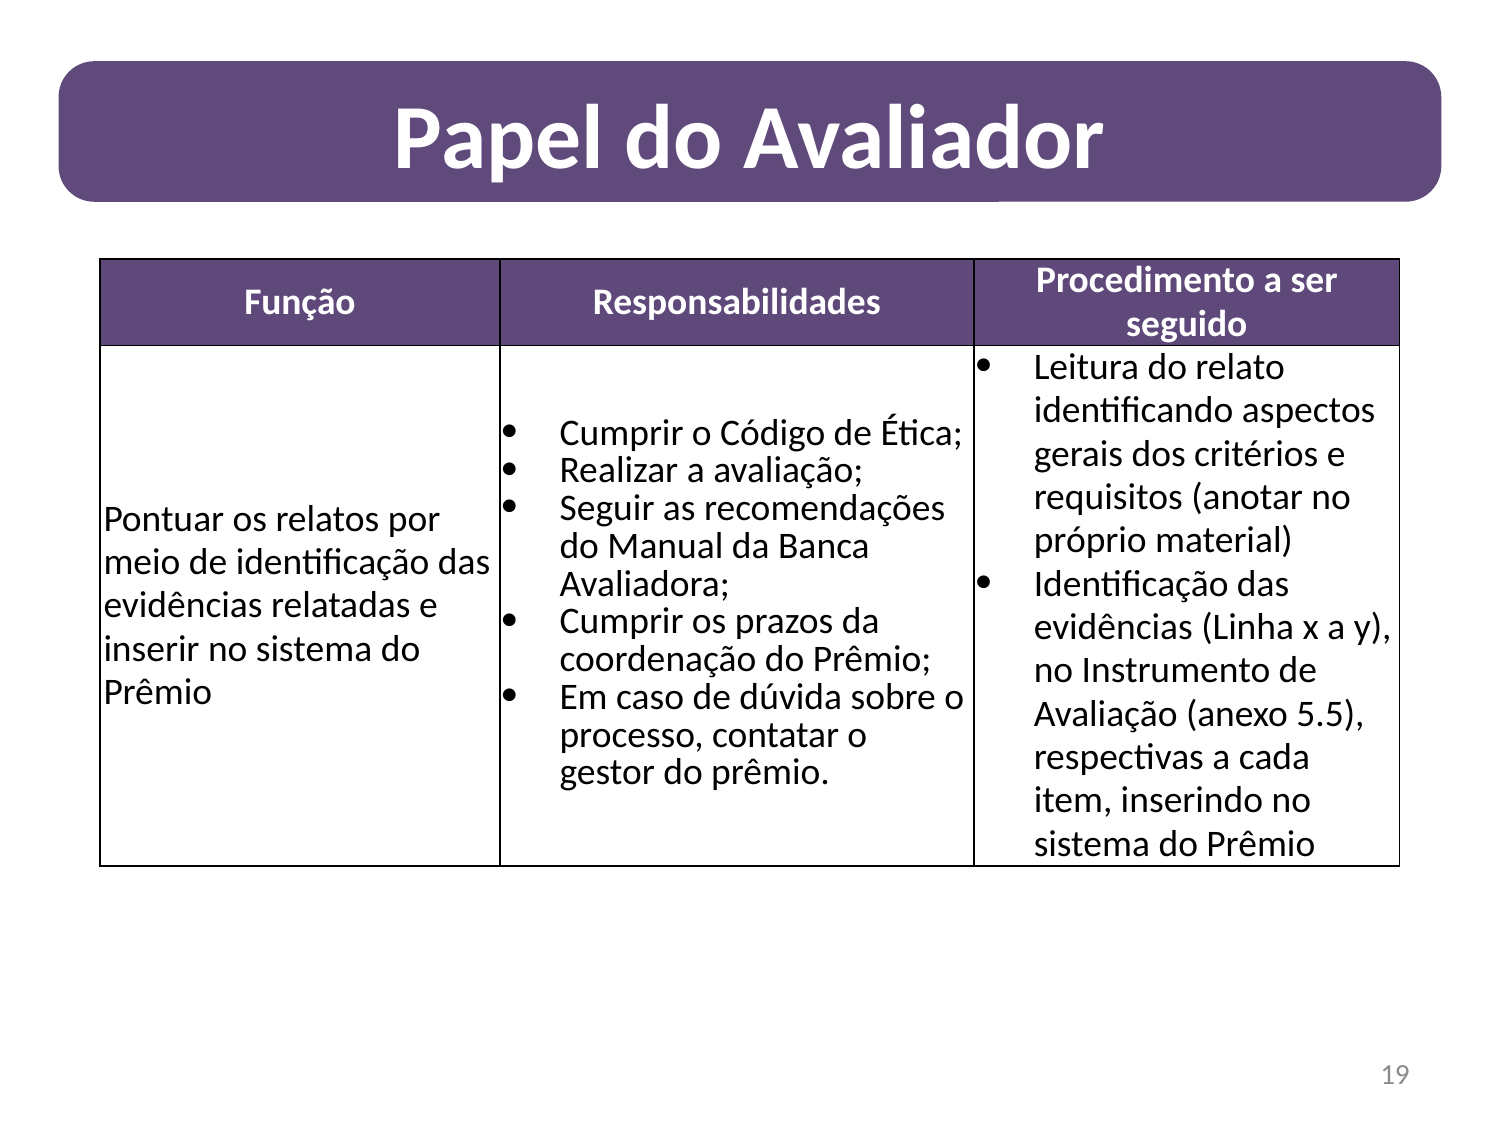

Papel do Avaliador
| Função | Responsabilidades | Procedimento a ser seguido |
| --- | --- | --- |
| Pontuar os relatos por meio de identificação das evidências relatadas e inserir no sistema do Prêmio | Cumprir o Código de Ética; Realizar a avaliação; Seguir as recomendações do Manual da Banca Avaliadora; Cumprir os prazos da coordenação do Prêmio; Em caso de dúvida sobre o processo, contatar o gestor do prêmio. | Leitura do relato identificando aspectos gerais dos critérios e requisitos (anotar no próprio material) Identificação das evidências (Linha x a y), no Instrumento de Avaliação (anexo 5.5), respectivas a cada item, inserindo no sistema do Prêmio |
19